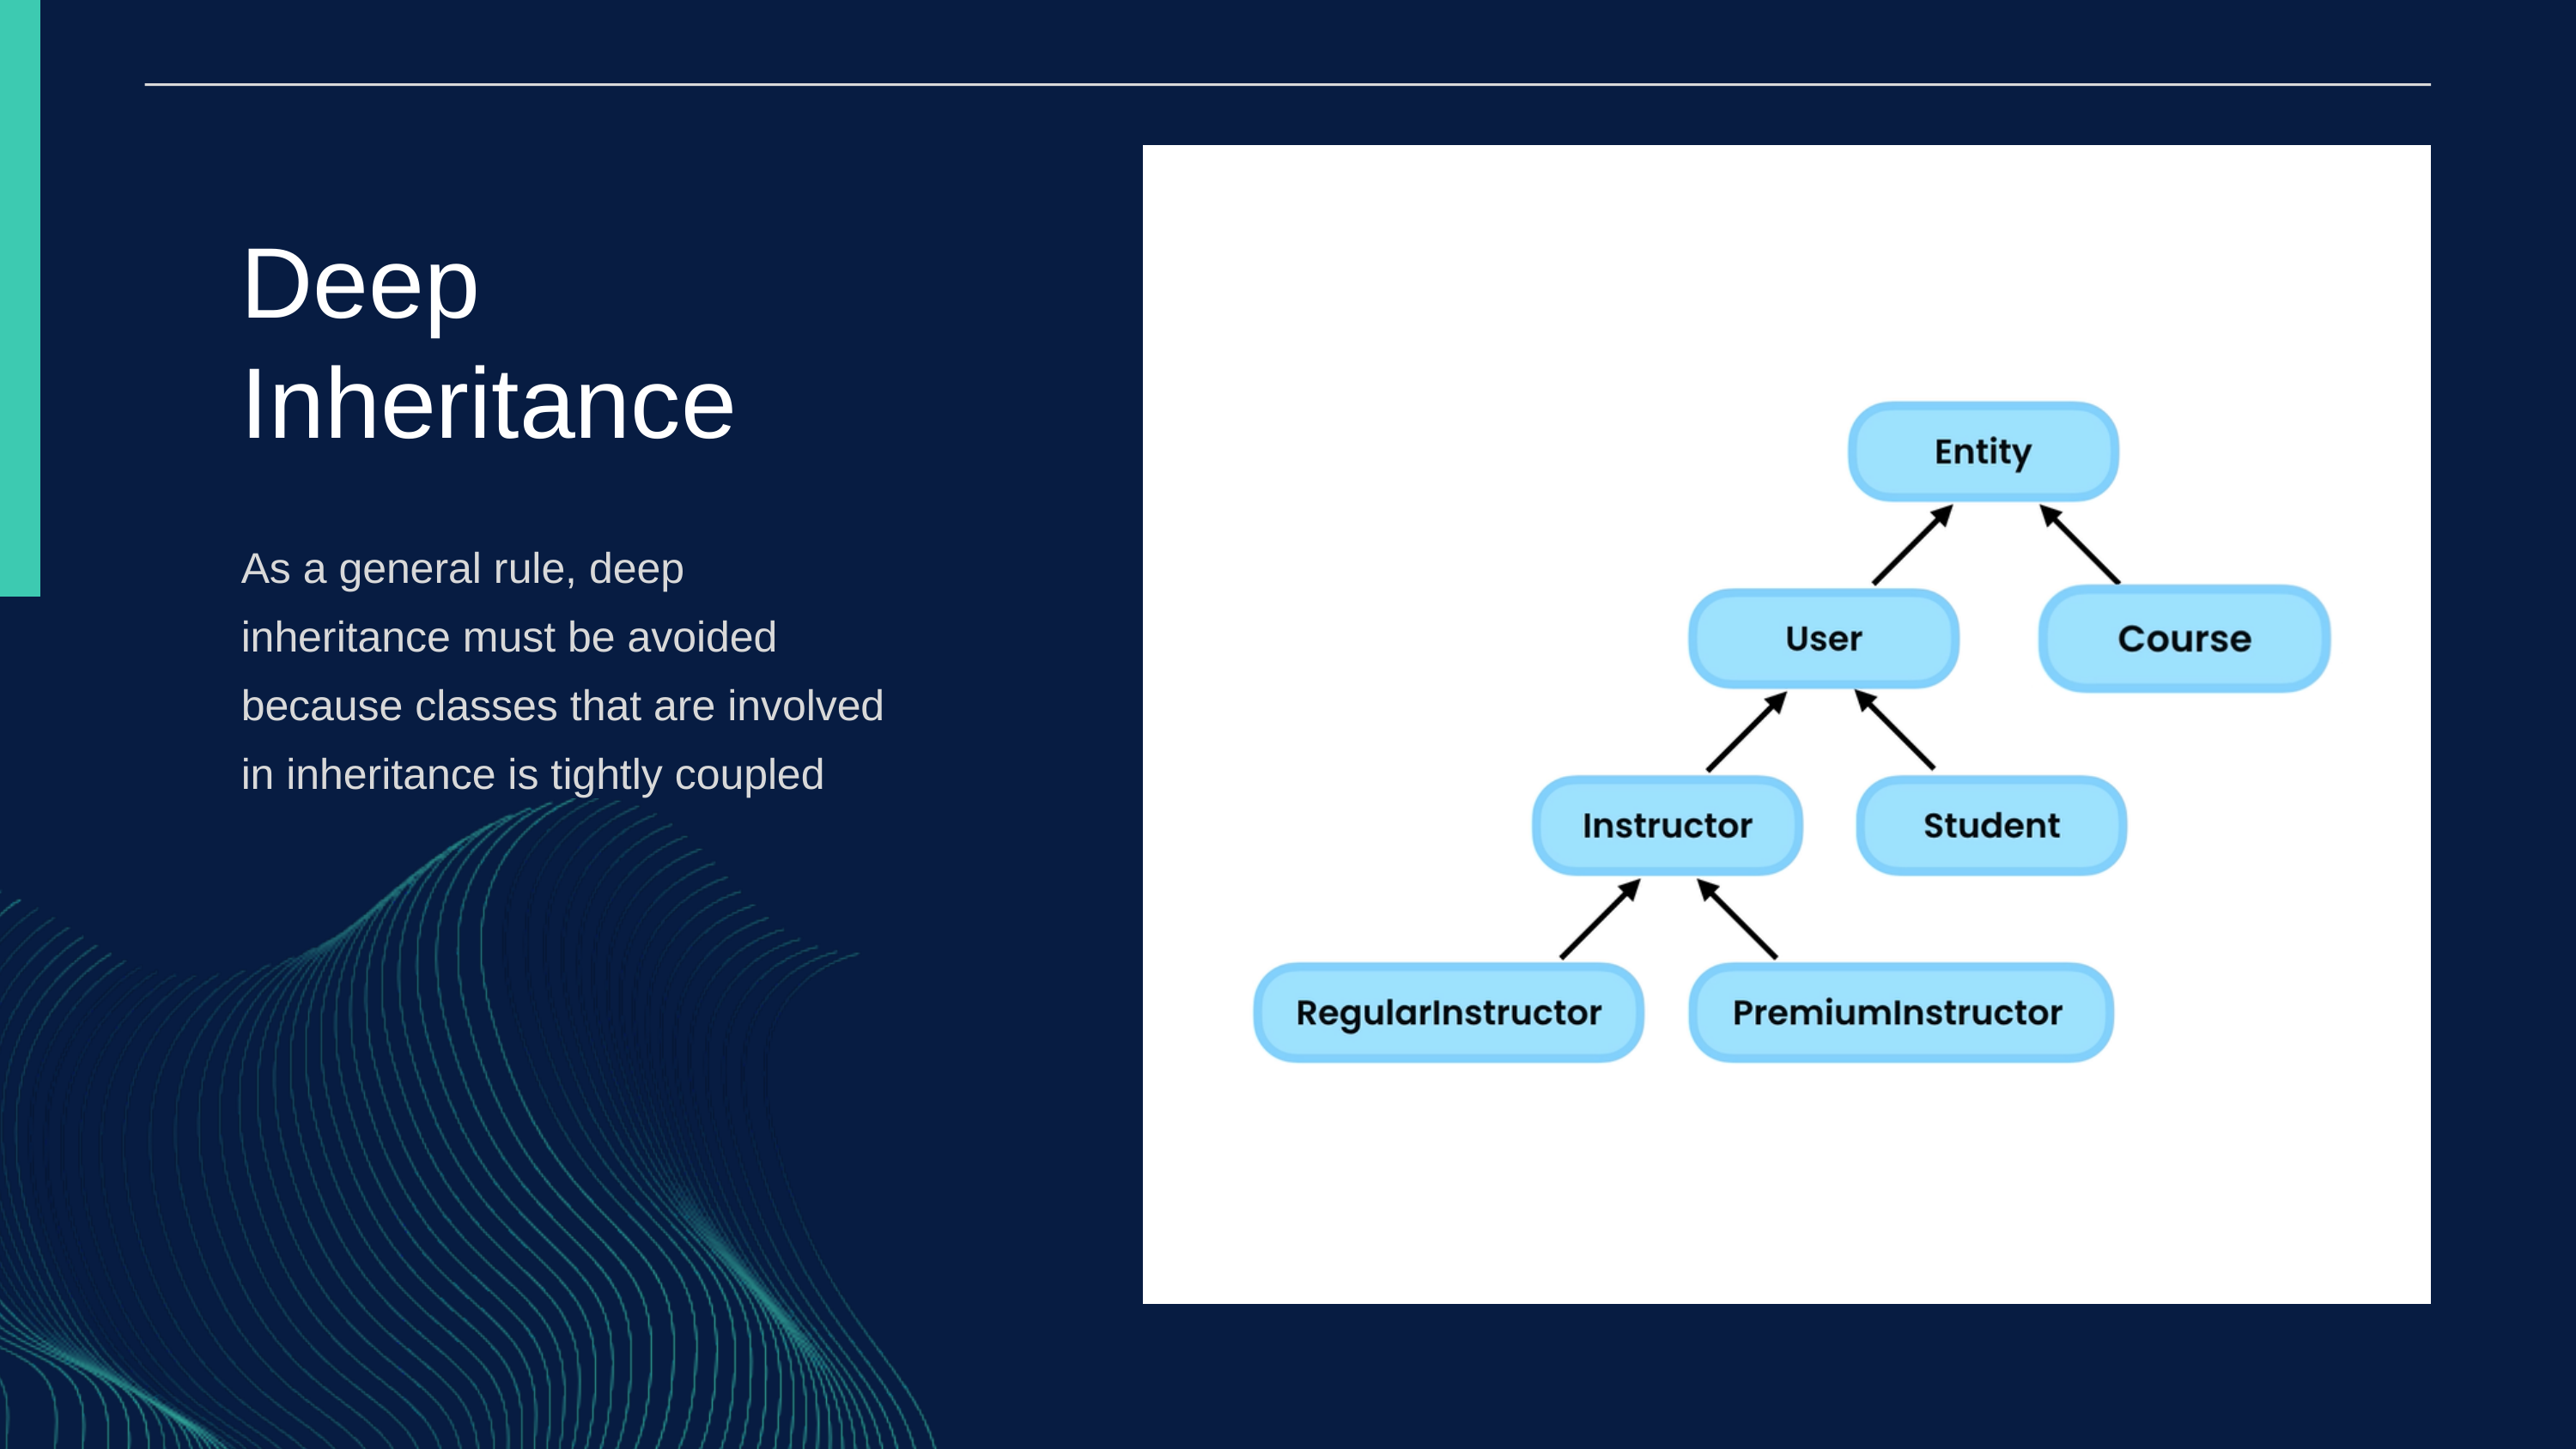

Deep Inheritance

As a general rule, deep inheritance must be avoided because classes that are involved in inheritance is tightly coupled